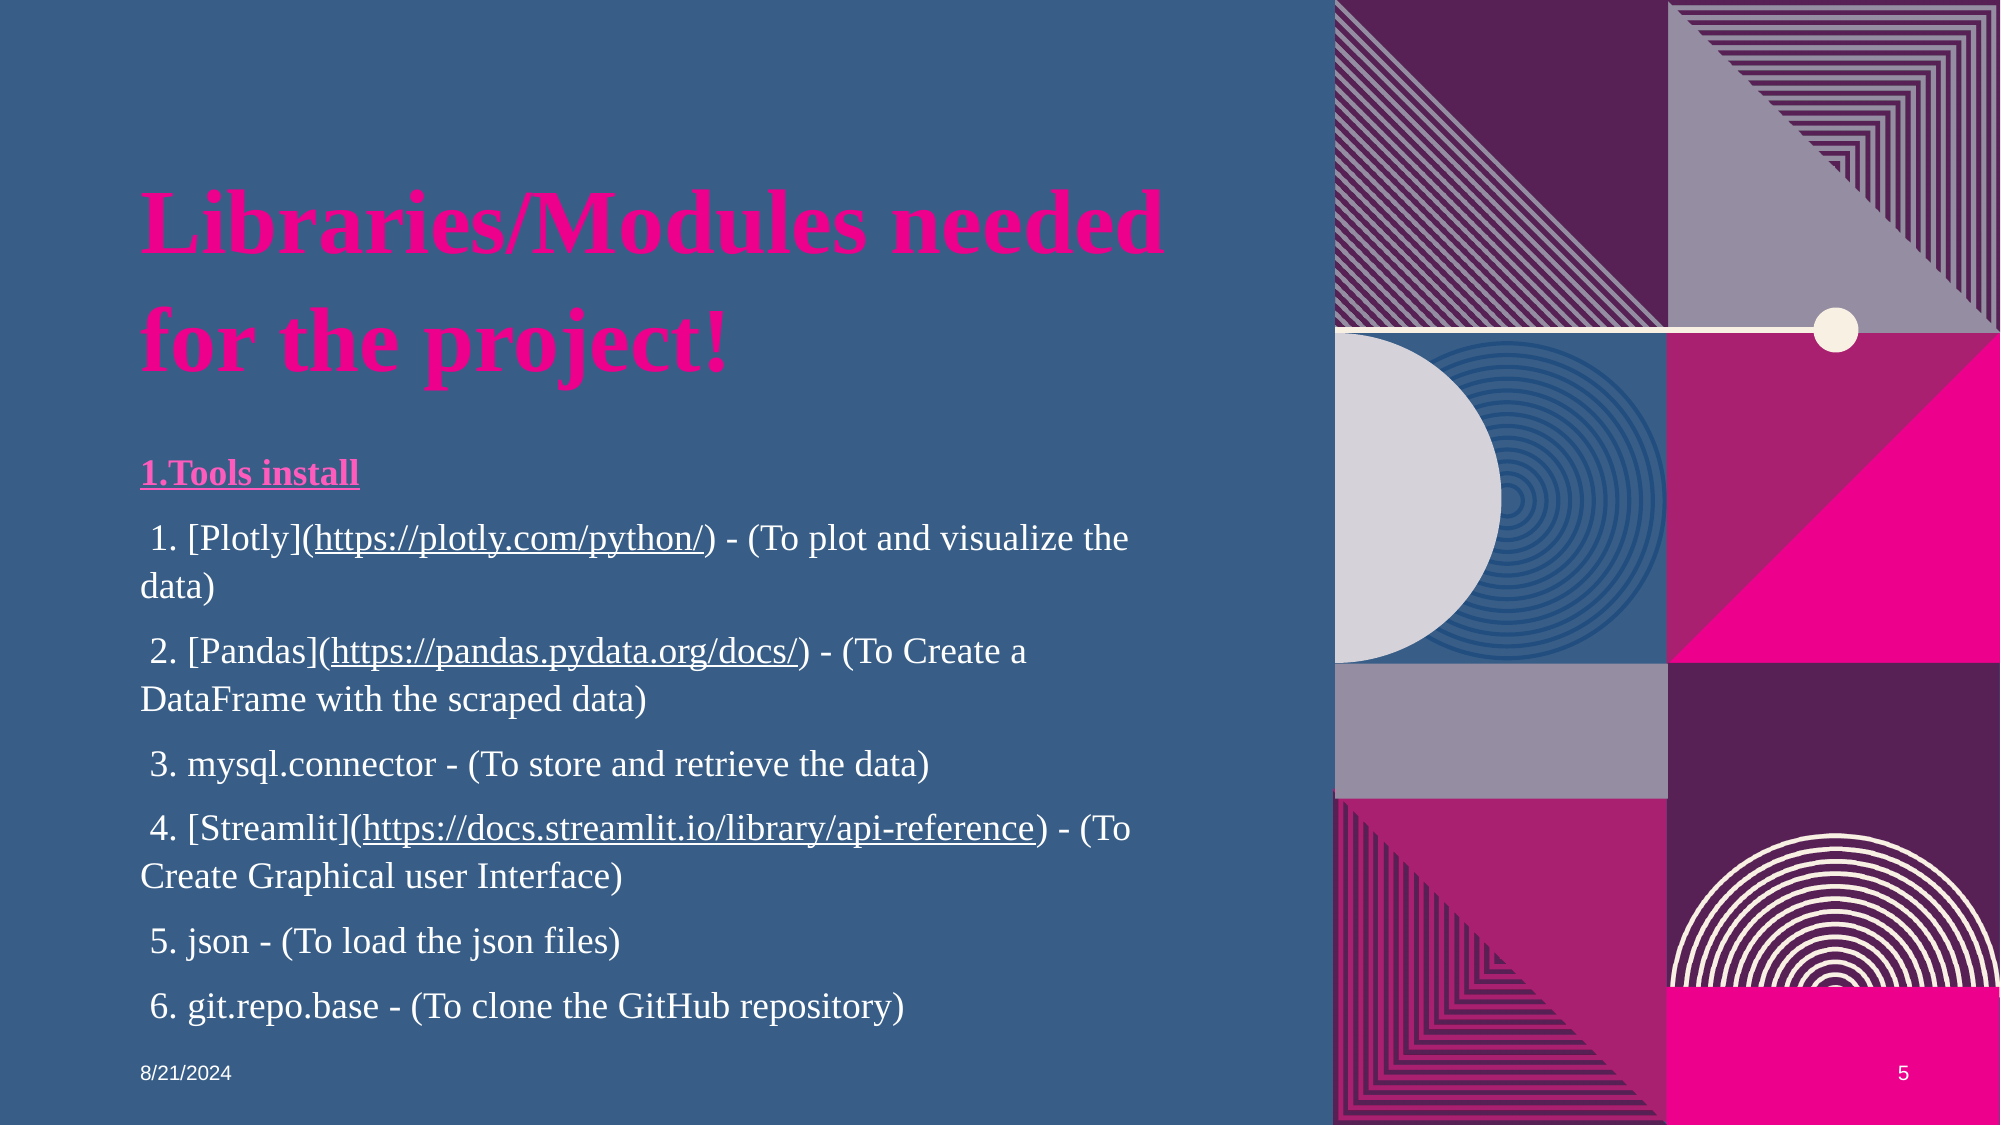

# Libraries/Modules needed for the project!
1.Tools install
 1. [Plotly](https://plotly.com/python/) - (To plot and visualize the data)
 2. [Pandas](https://pandas.pydata.org/docs/) - (To Create a DataFrame with the scraped data)
 3. mysql.connector - (To store and retrieve the data)
 4. [Streamlit](https://docs.streamlit.io/library/api-reference) - (To Create Graphical user Interface)
 5. json - (To load the json files)
 6. git.repo.base - (To clone the GitHub repository)
8/21/2024
5